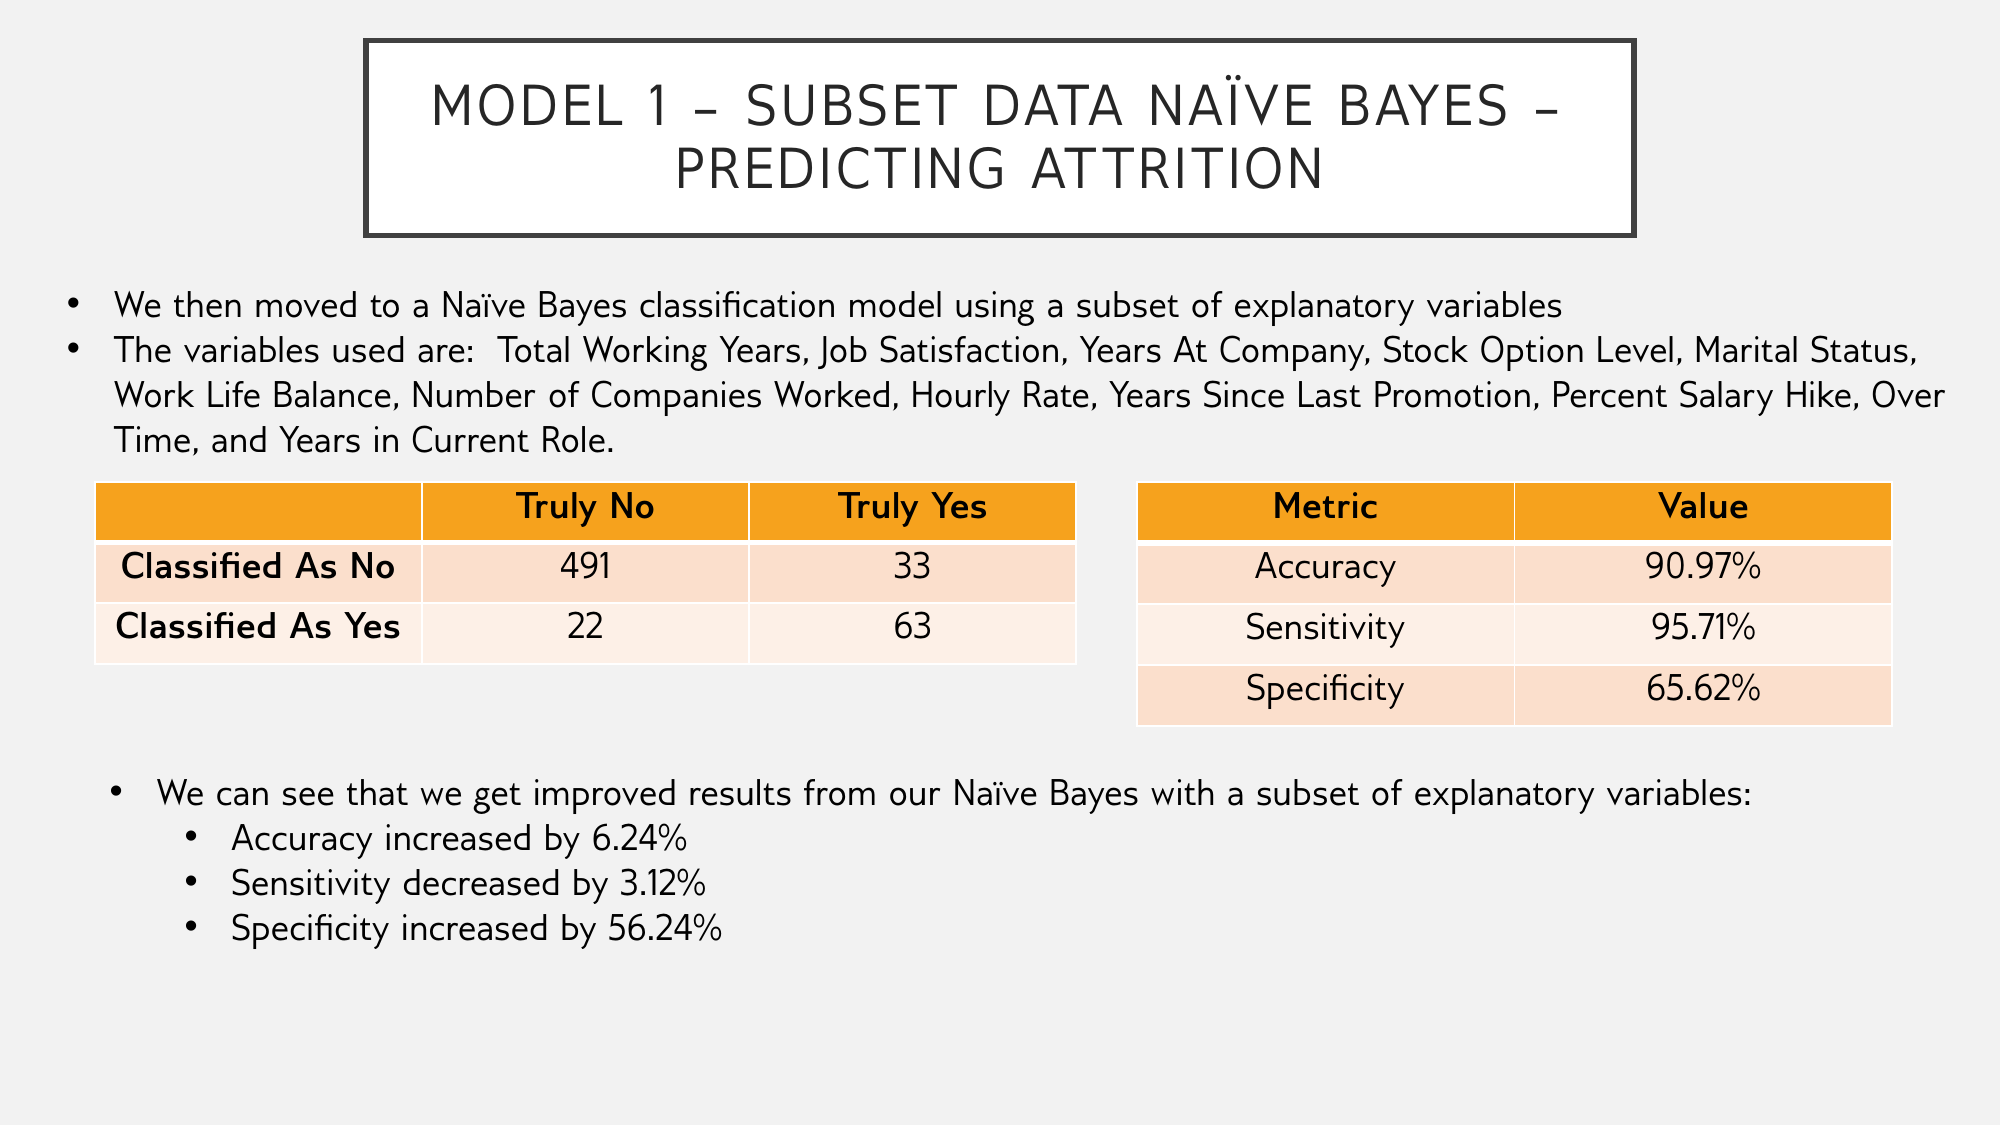

# Model 1 – Subset Data Naïve Bayes – Predicting Attrition
We then moved to a Naïve Bayes classification model using a subset of explanatory variables
The variables used are:  Total Working Years, Job Satisfaction, Years At Company, Stock Option Level, Marital Status, Work Life Balance, Number of Companies Worked, Hourly Rate, Years Since Last Promotion, Percent Salary Hike, Over Time, and Years in Current Role.
|  | Truly No | Truly Yes |
| --- | --- | --- |
| Classified As No | 491 | 33 |
| Classified As Yes | 22 | 63 |
| Metric | Value |
| --- | --- |
| Accuracy | 90.97% |
| Sensitivity | 95.71% |
| Specificity | 65.62% |
We can see that we get improved results from our Naïve Bayes with a subset of explanatory variables:
Accuracy increased by 6.24%
Sensitivity decreased by 3.12%
Specificity increased by 56.24%